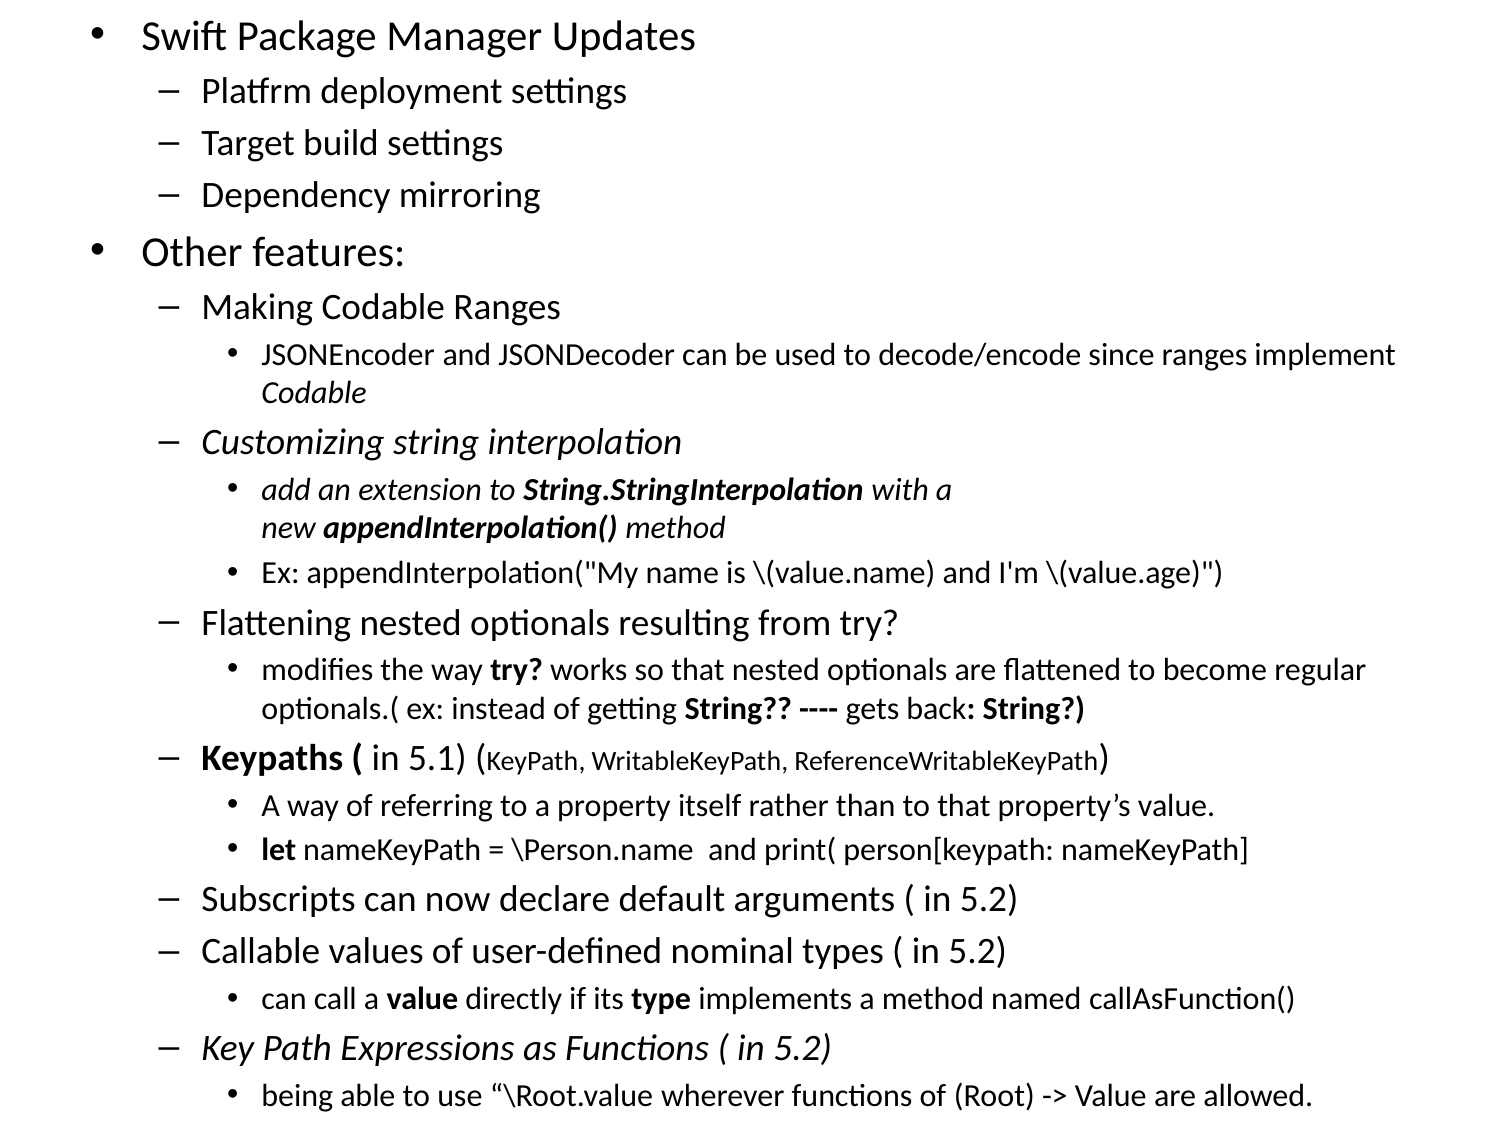

Swift Package Manager Updates
Platfrm deployment settings
Target build settings
Dependency mirroring
Other features:
Making Codable Ranges
JSONEncoder and JSONDecoder can be used to decode/encode since ranges implement Codable
Customizing string interpolation
add an extension to String.StringInterpolation with a new appendInterpolation() method
Ex: appendInterpolation("My name is \(value.name) and I'm \(value.age)")
Flattening nested optionals resulting from try?
modifies the way try? works so that nested optionals are flattened to become regular optionals.( ex: instead of getting String?? ---- gets back: String?)
Keypaths ( in 5.1) (KeyPath, WritableKeyPath, ReferenceWritableKeyPath)
A way of referring to a property itself rather than to that property’s value.
let nameKeyPath = \Person.name  and print( person[keypath: nameKeyPath]
Subscripts can now declare default arguments ( in 5.2)
Callable values of user-defined nominal types ( in 5.2)
can call a value directly if its type implements a method named callAsFunction()
Key Path Expressions as Functions ( in 5.2)
being able to use “\Root.value wherever functions of (Root) -> Value are allowed.